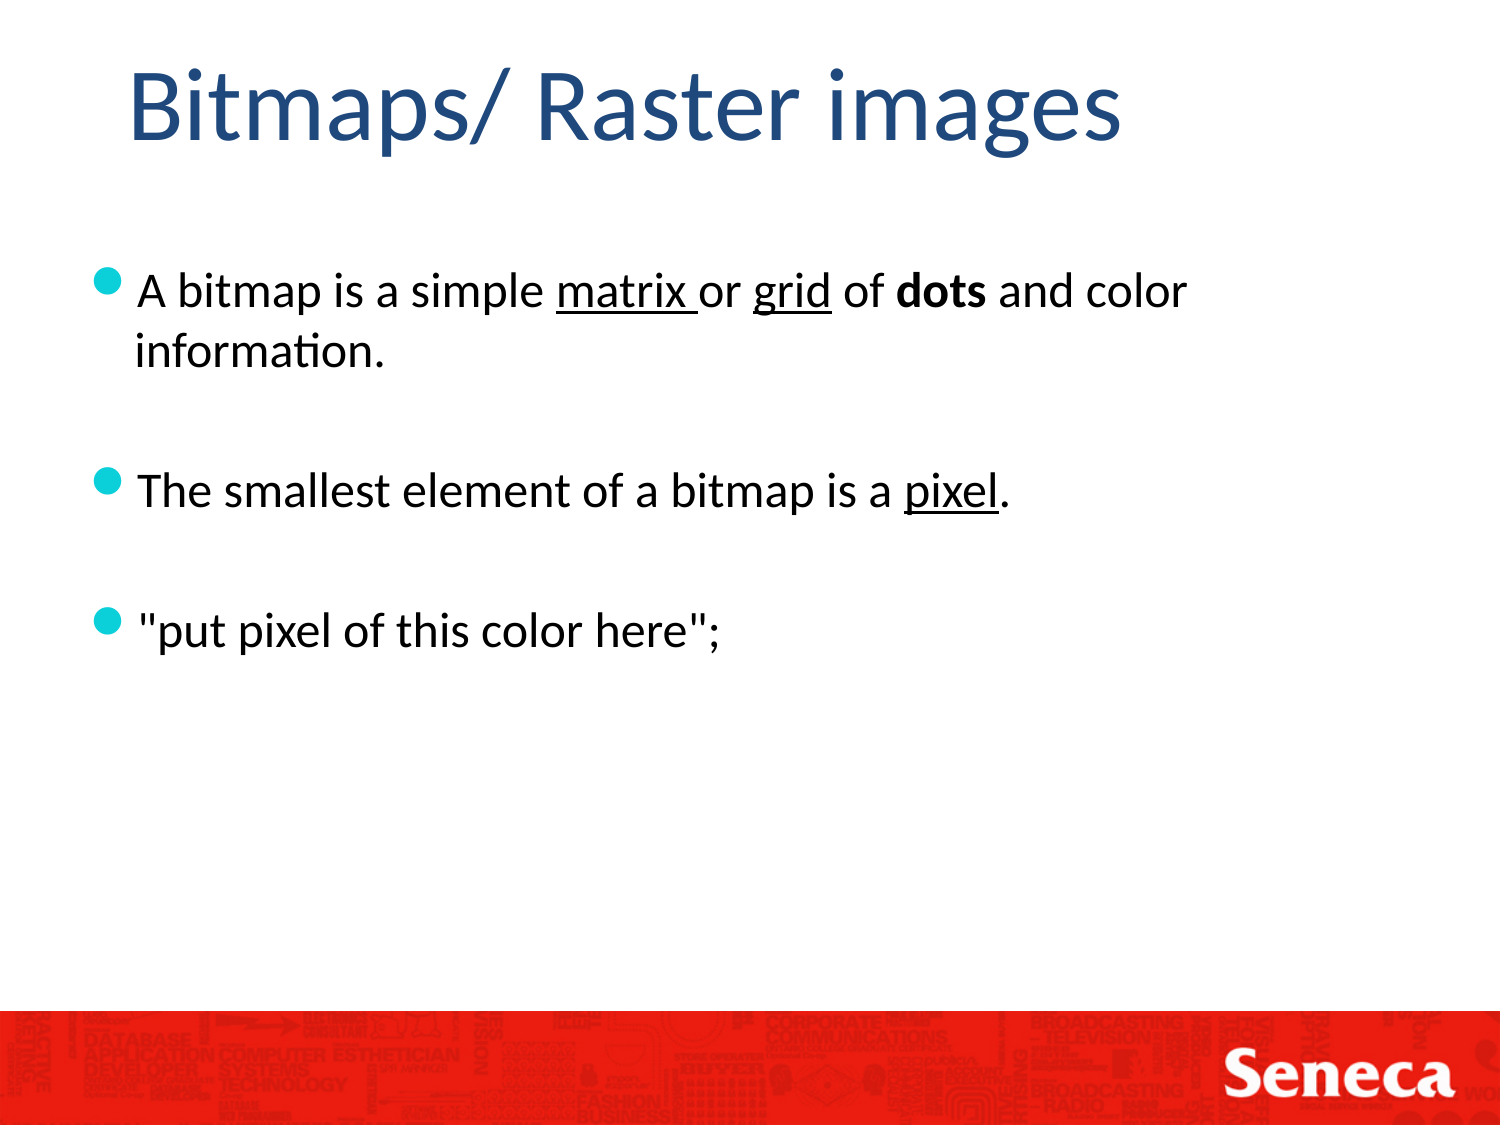

Bitmaps/ Raster images
A bitmap is a simple matrix or grid of dots and color information.

The smallest element of a bitmap is a pixel.

"put pixel of this color here";